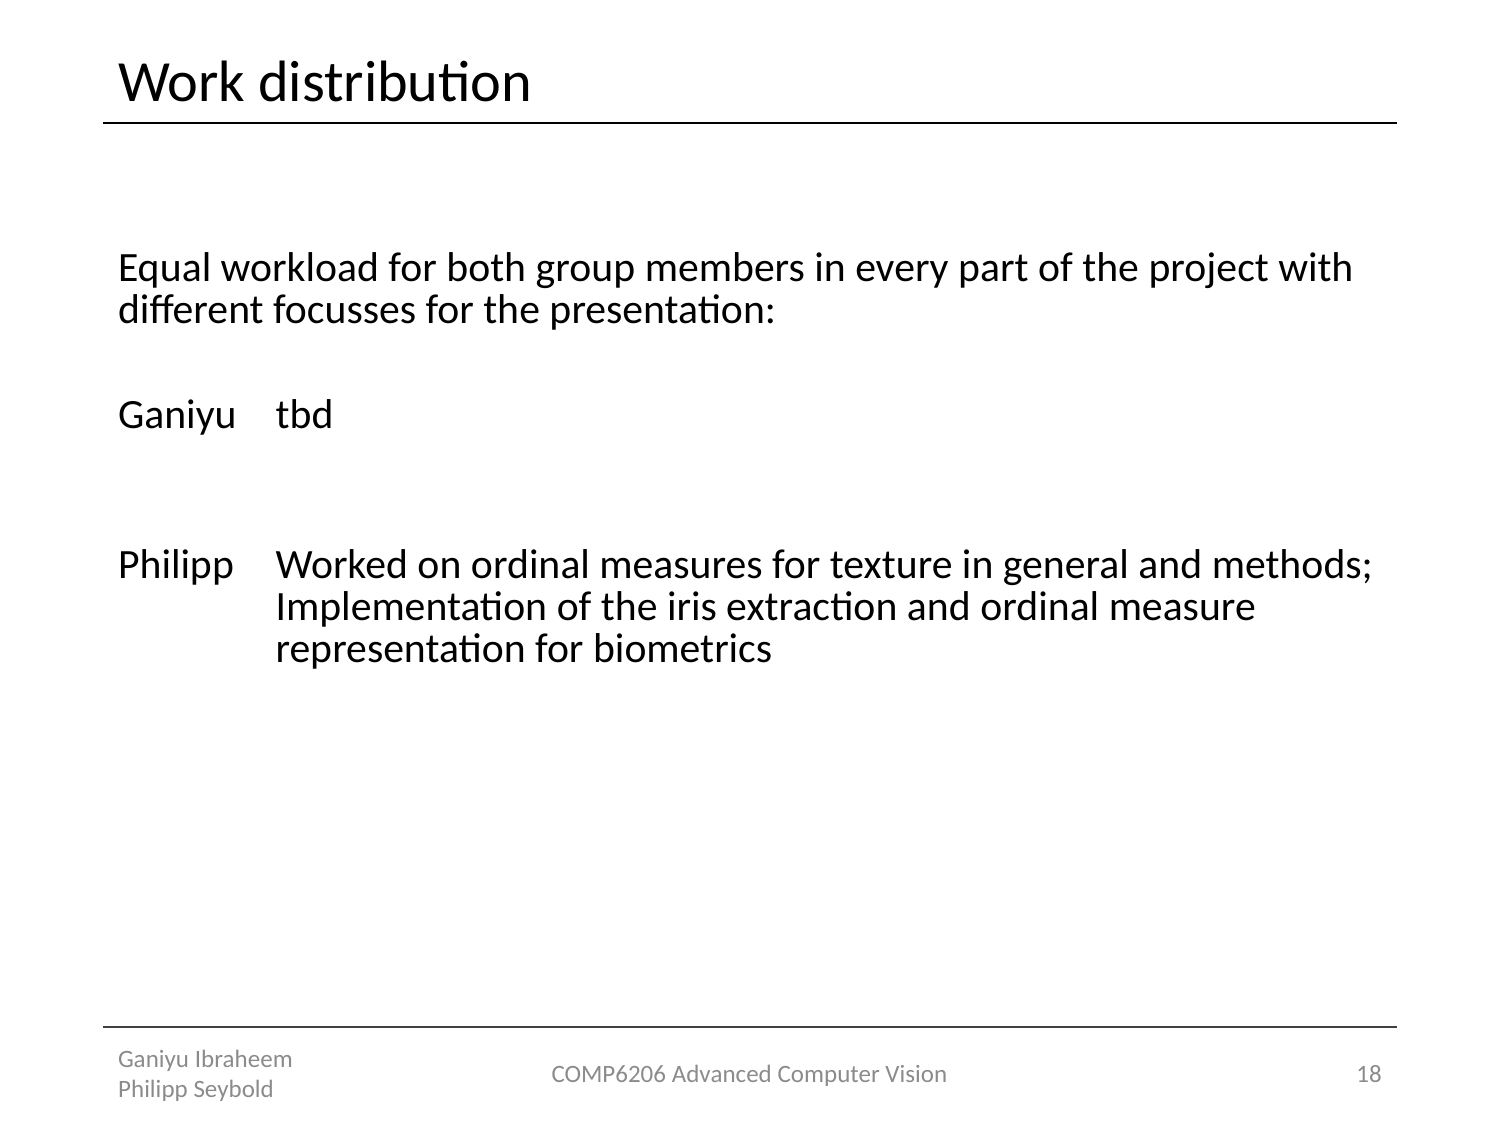

# Work distribution
| Equal workload for both group members in every part of the project with different focusses for the presentation: |  |
| --- | --- |
| Ganiyu | tbd |
| Philipp | Worked on ordinal measures for texture in general and methods; Implementation of the iris extraction and ordinal measure representation for biometrics |
|  |  |
|  |  |
|  |  |
|  |  |
Ganiyu Ibraheem   Philipp Seybold
COMP6206 Advanced Computer Vision
18